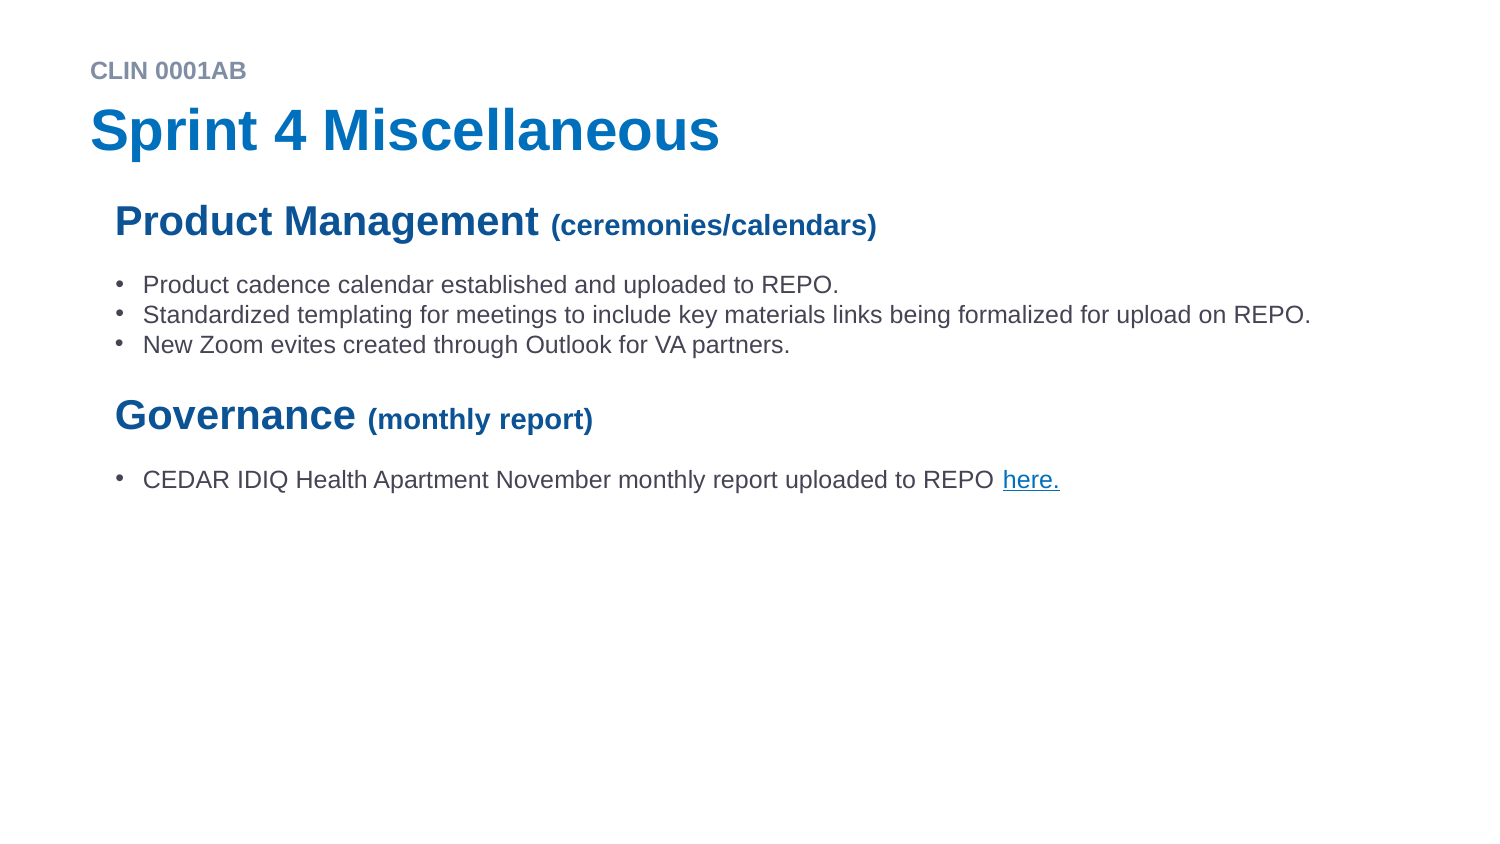

CLIN 0001AB

# Sprint 4 Miscellaneous
Product Management (ceremonies/calendars)

Product cadence calendar established and uploaded to REPO.
Standardized templating for meetings to include key materials links being formalized for upload on REPO.
New Zoom evites created through Outlook for VA partners.

Governance (monthly report)

CEDAR IDIQ Health Apartment November monthly report uploaded to REPO here.